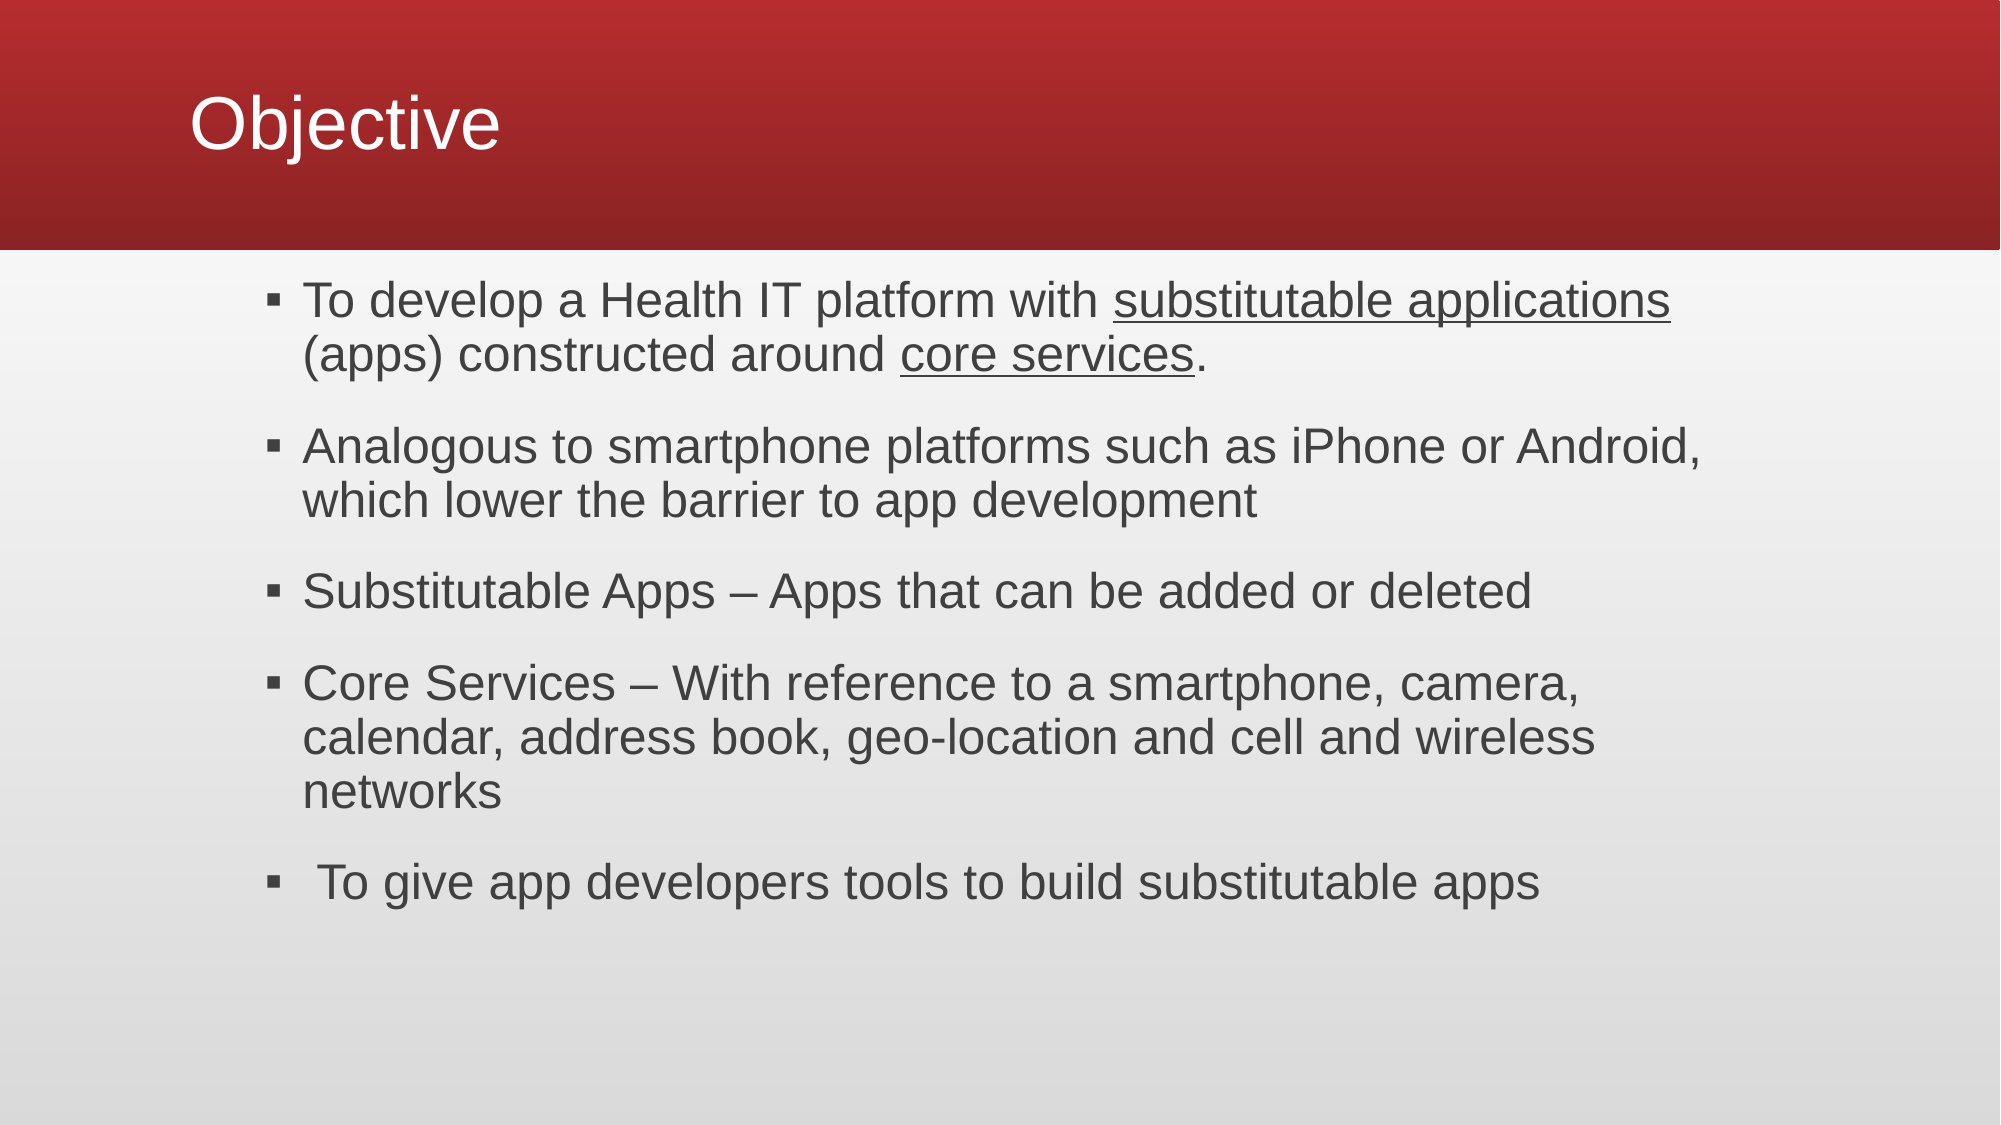

# Objective
To develop a Health IT platform with substitutable applications (apps) constructed around core services.
Analogous to smartphone platforms such as iPhone or Android, which lower the barrier to app development
Substitutable Apps – Apps that can be added or deleted
Core Services – With reference to a smartphone, camera, calendar, address book, geo-location and cell and wireless networks
 To give app developers tools to build substitutable apps